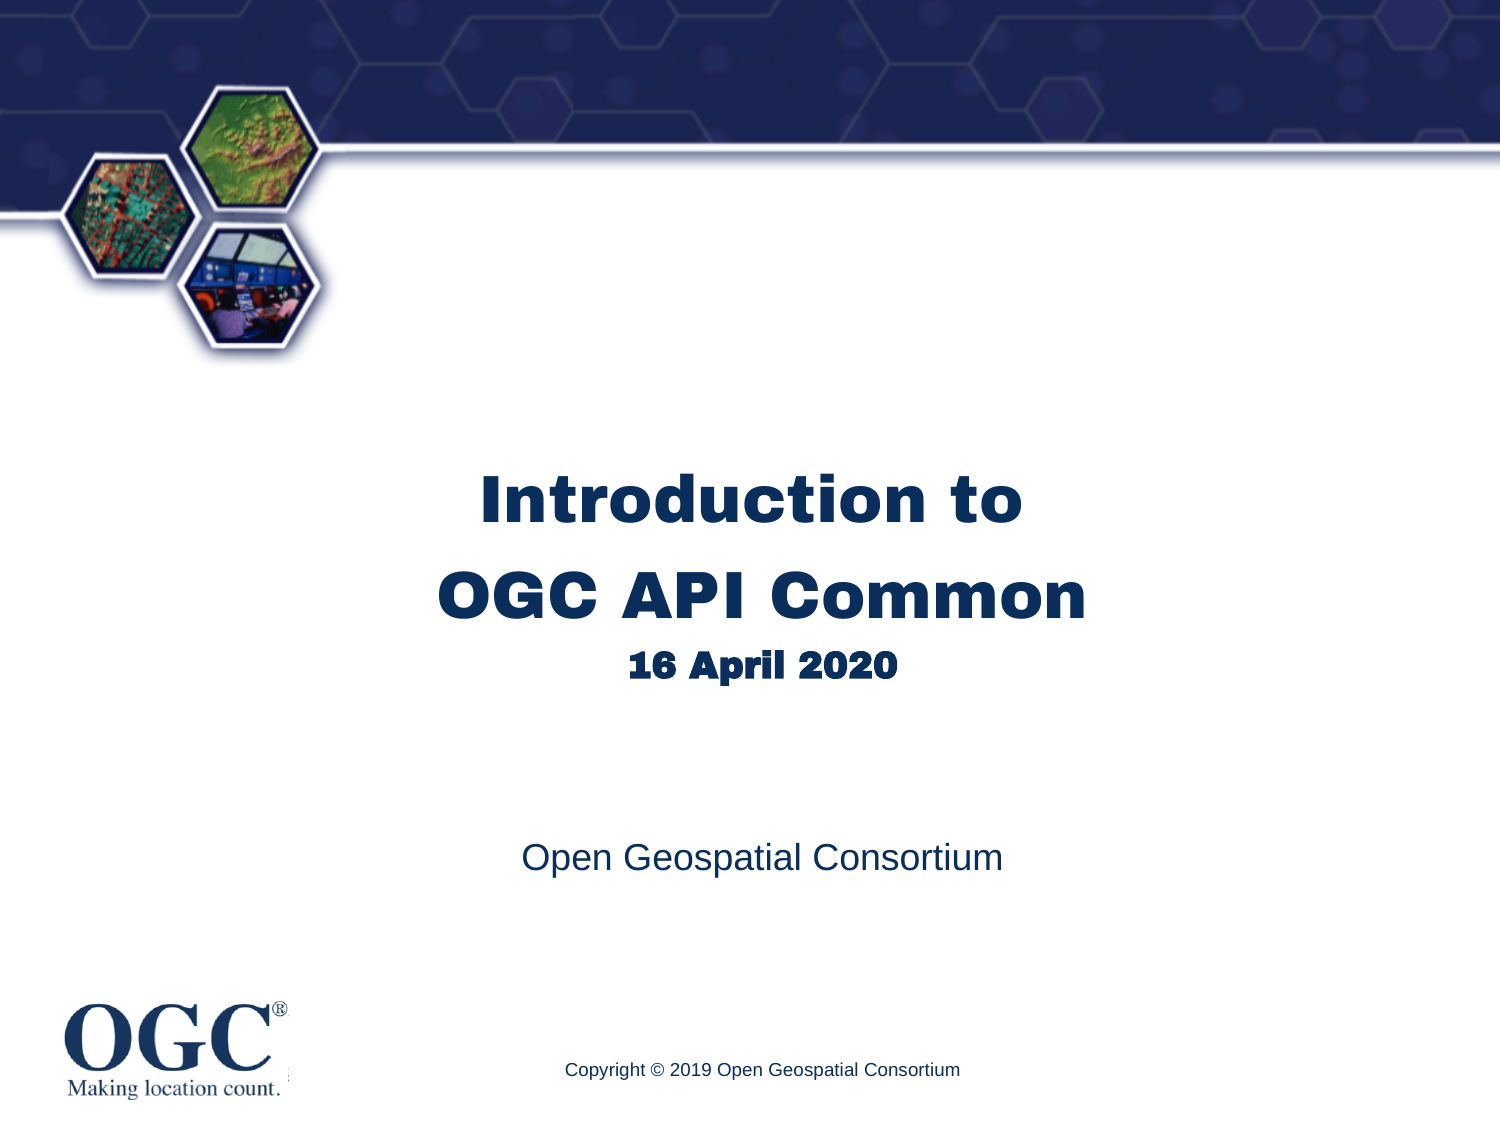

# Introduction to OGC API Common 16 April 2020
Open Geospatial Consortium
Copyright © 2019 Open Geospatial Consortium